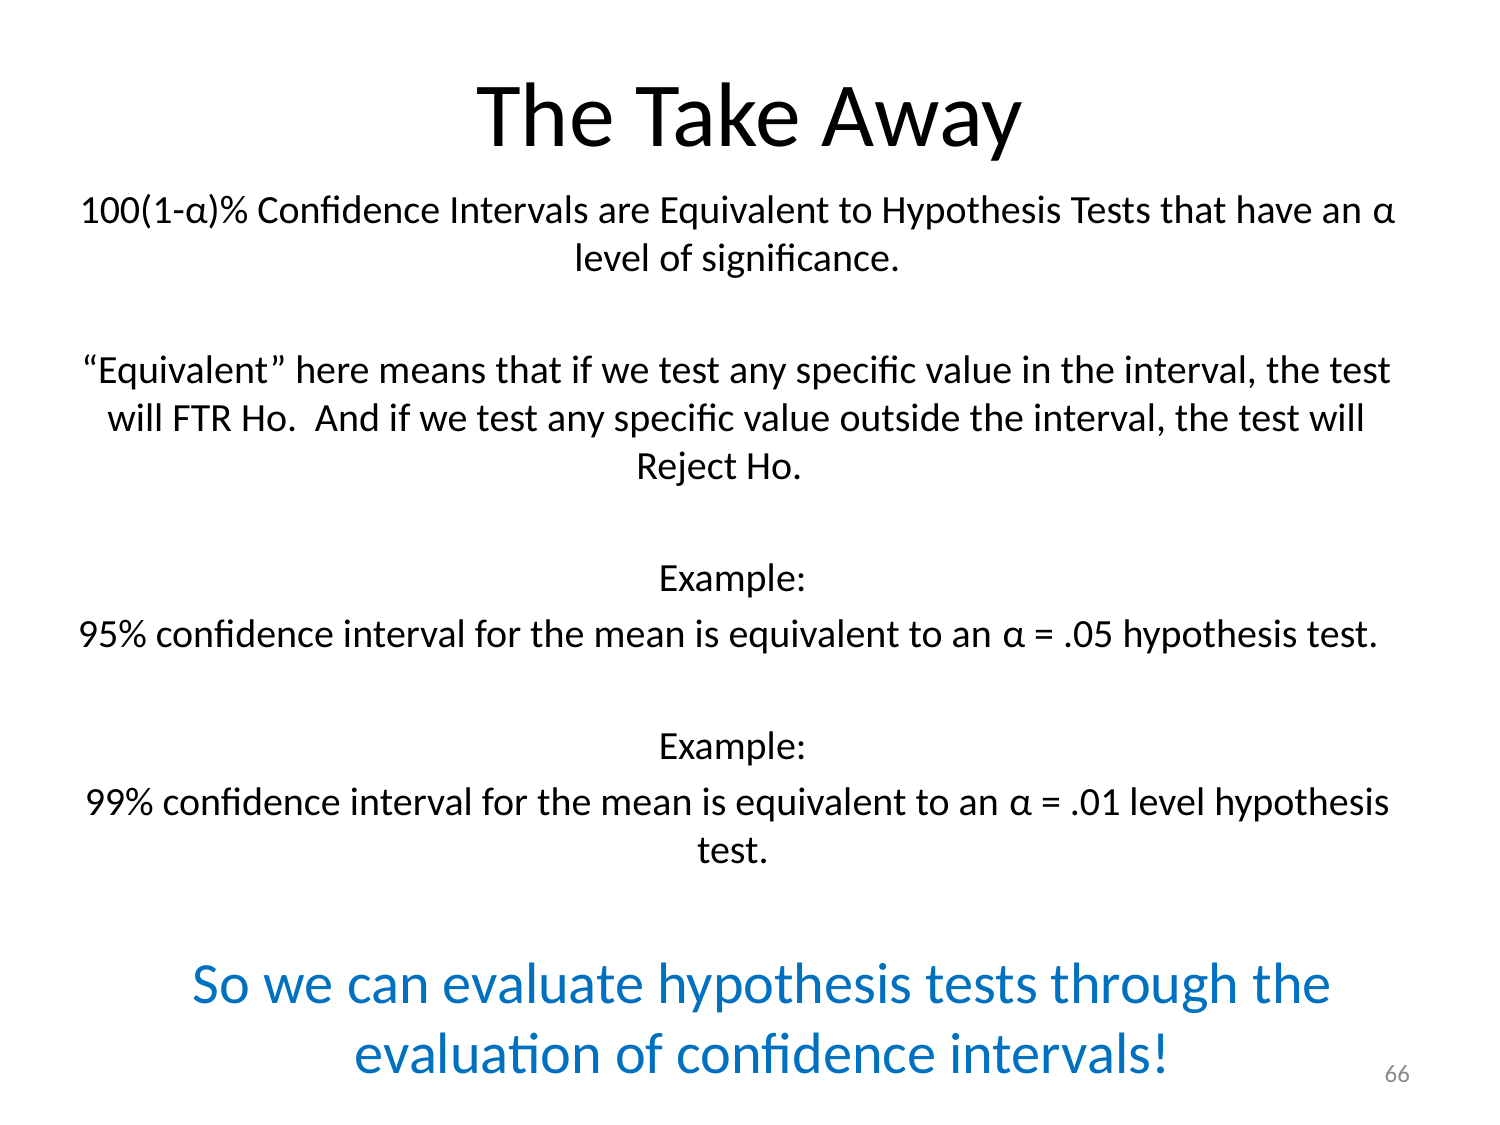

# The Take Away
100(1-α)% Confidence Intervals are Equivalent to Hypothesis Tests that have an α level of significance.

“Equivalent” here means that if we test any specific value in the interval, the test will FTR Ho.  And if we test any specific value outside the interval, the test will Reject Ho.

Example:
95% confidence interval for the mean is equivalent to an α = .05 hypothesis test.

Example:
99% confidence interval for the mean is equivalent to an α = .01 level hypothesis test.
So we can evaluate hypothesis tests through the evaluation of confidence intervals!
66